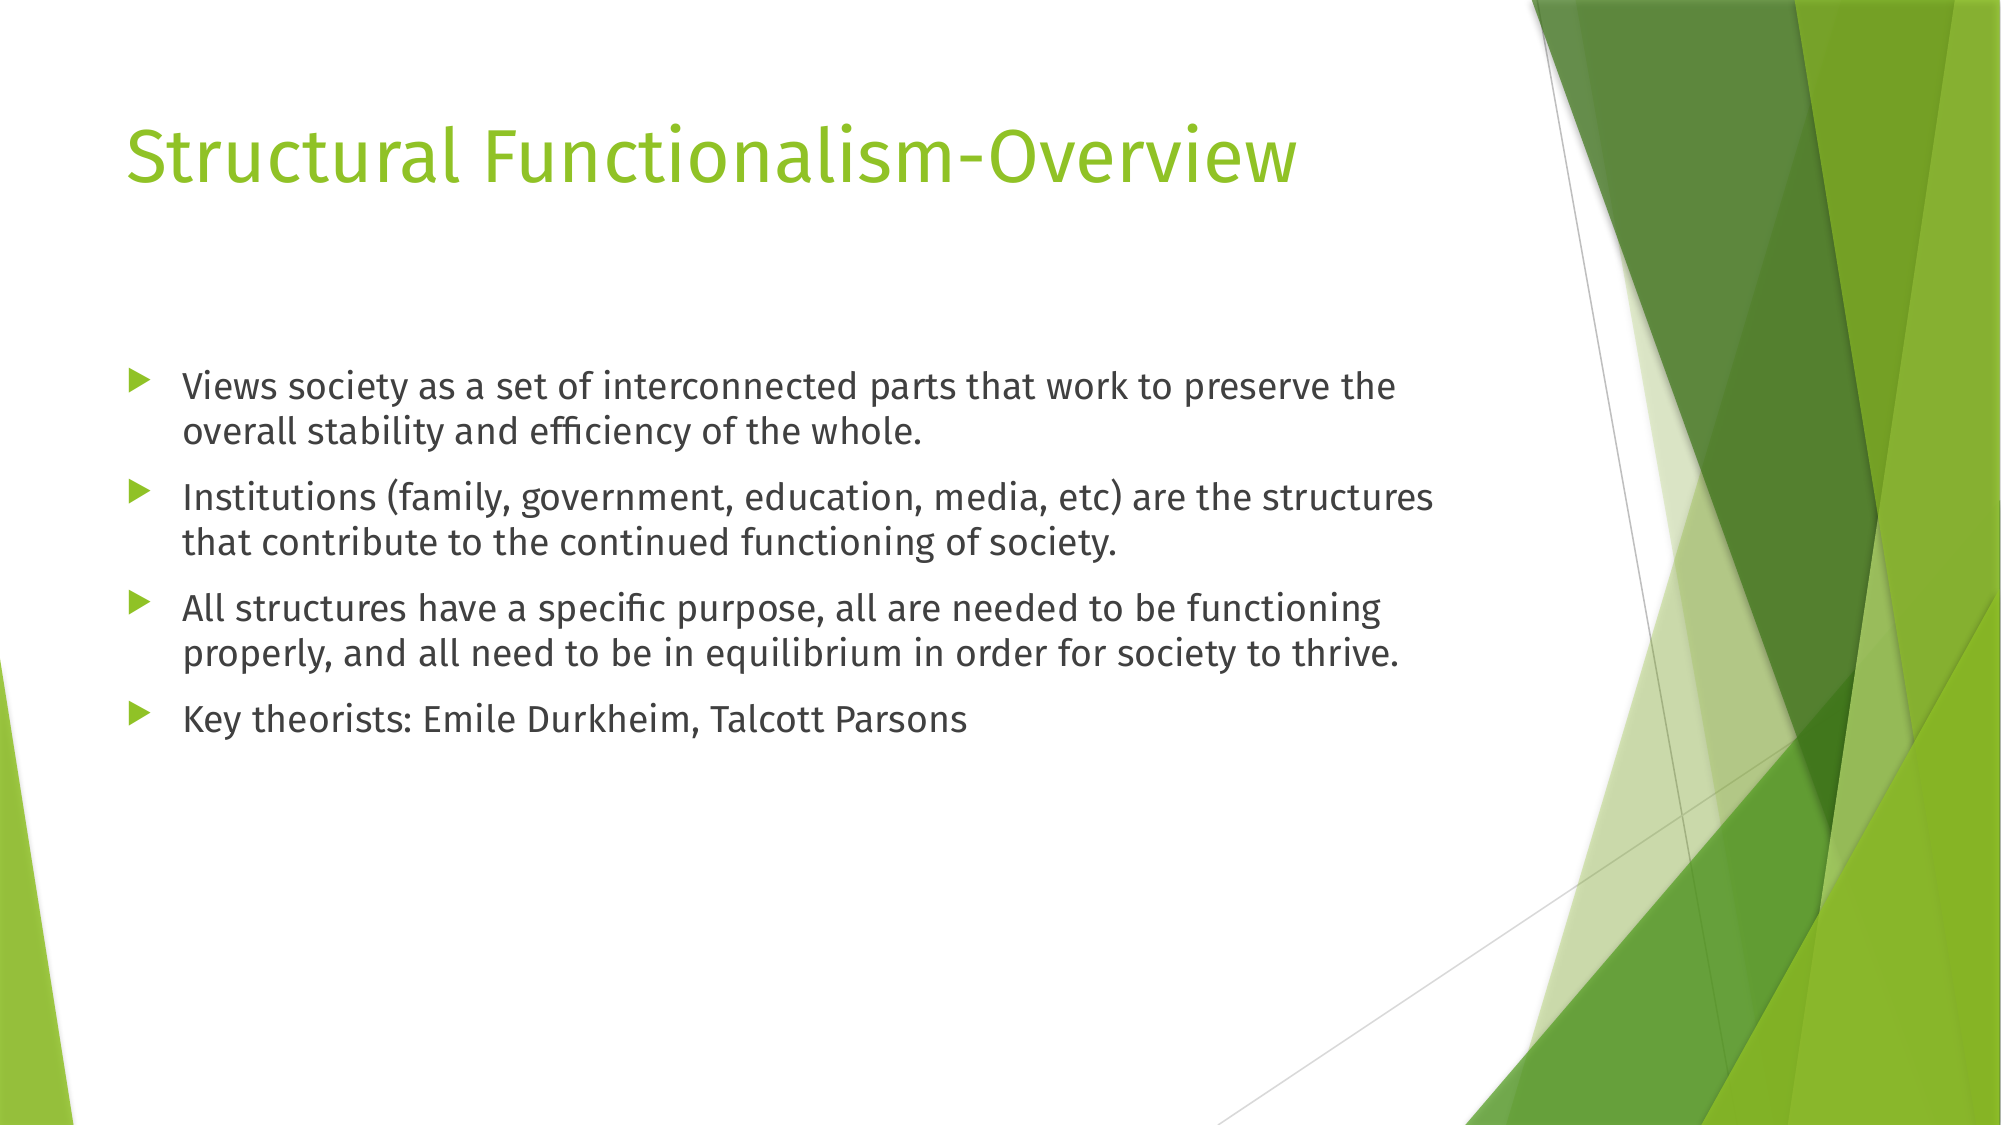

# Structural Functionalism-Overview
Views society as a set of interconnected parts that work to preserve the overall stability and efficiency of the whole.
Institutions (family, government, education, media, etc) are the structures that contribute to the continued functioning of society.
All structures have a specific purpose, all are needed to be functioning properly, and all need to be in equilibrium in order for society to thrive.
Key theorists: Emile Durkheim, Talcott Parsons